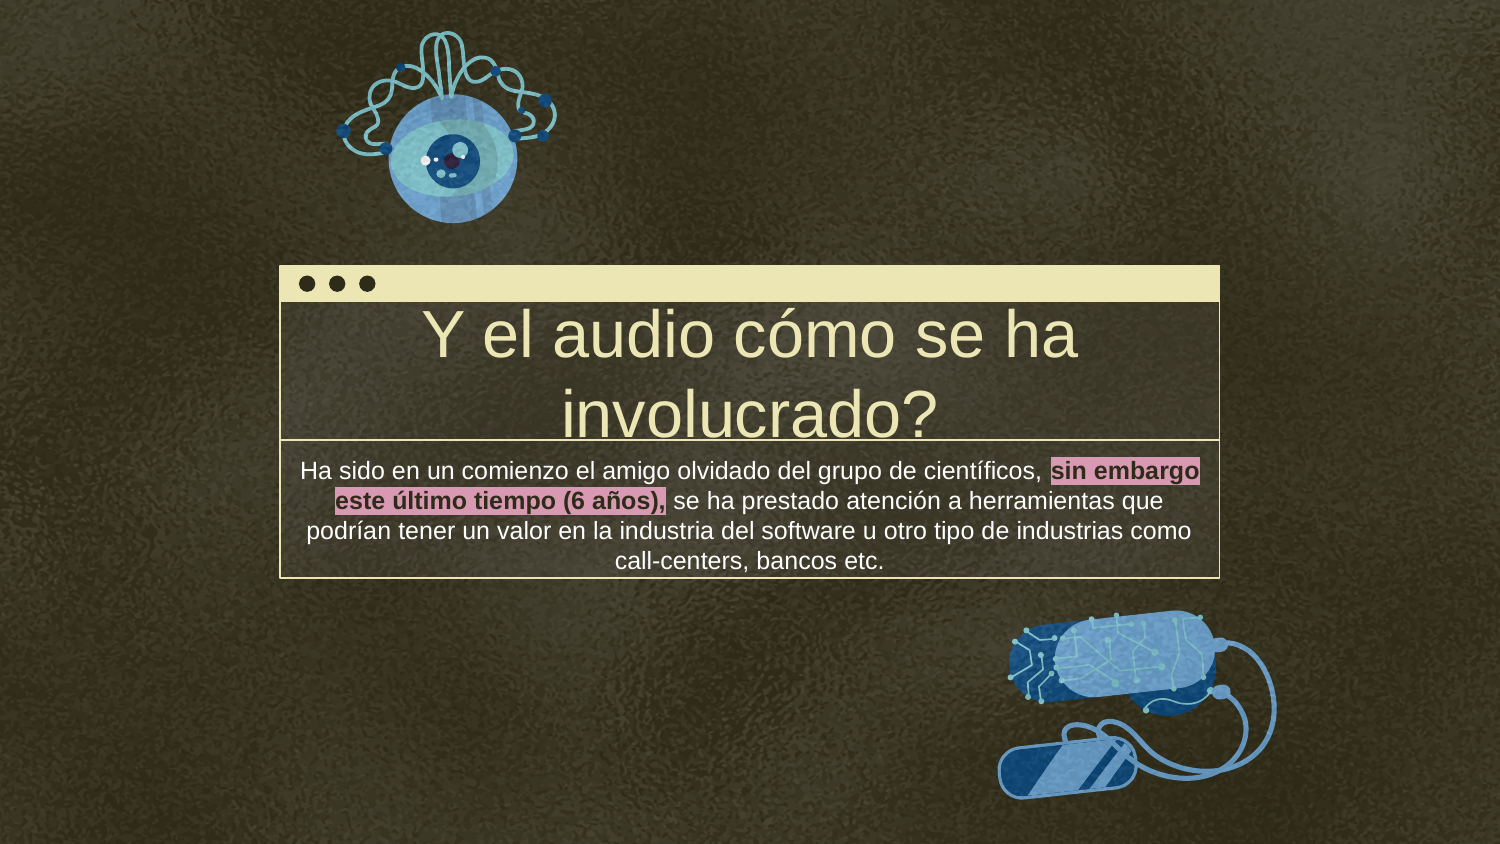

# Y el audio cómo se ha involucrado?
Ha sido en un comienzo el amigo olvidado del grupo de científicos, sin embargo este último tiempo (6 años), se ha prestado atención a herramientas que podrían tener un valor en la industria del software u otro tipo de industrias como call-centers, bancos etc.